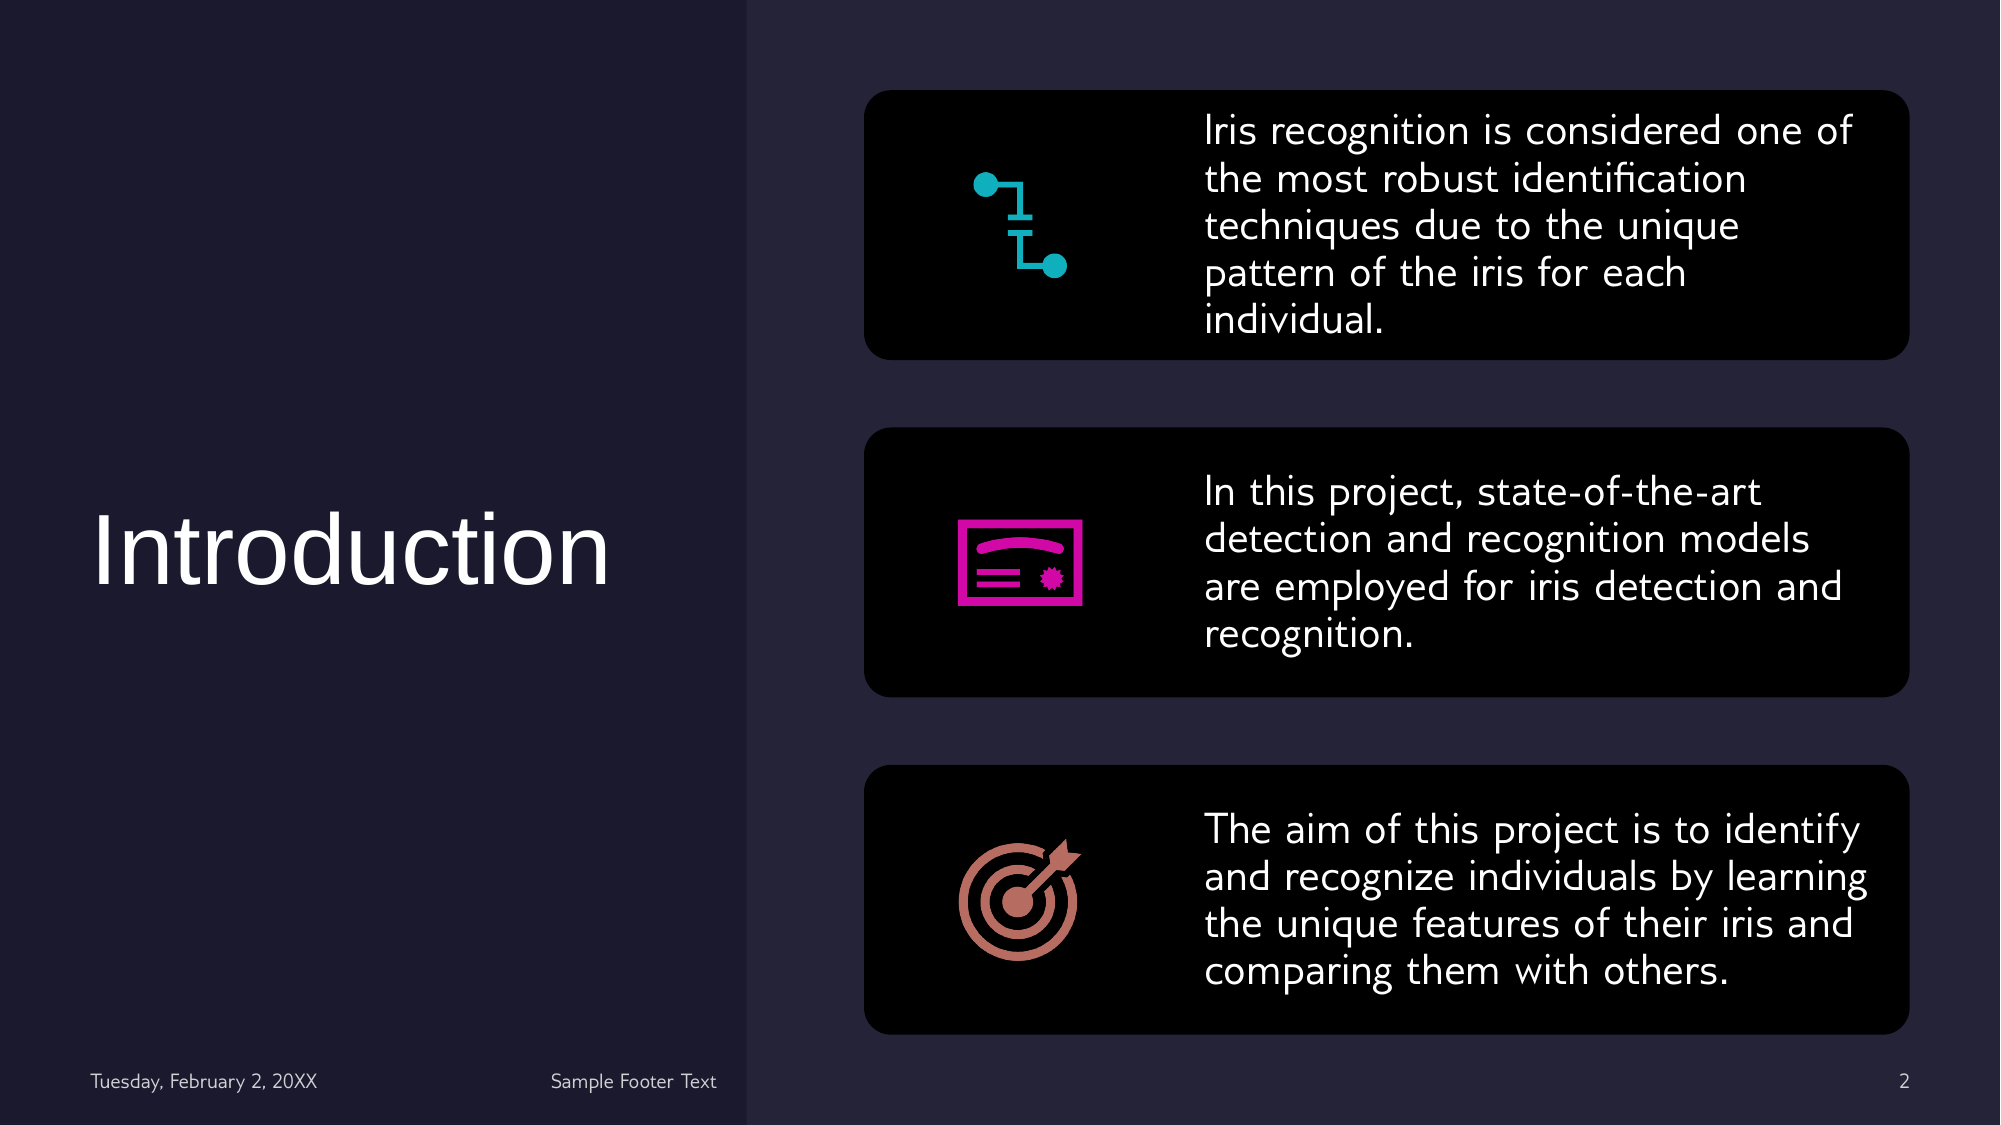

# Introduction
Iris recognition is considered one of the most robust identification techniques due to the unique pattern of the iris for each individual.
In this project, state-of-the-art detection and recognition models are employed for iris detection and recognition.
The aim of this project is to identify and recognize individuals by learning the unique features of their iris and comparing them with others.

Tuesday, February 2, 20XX
Sample Footer Text
2